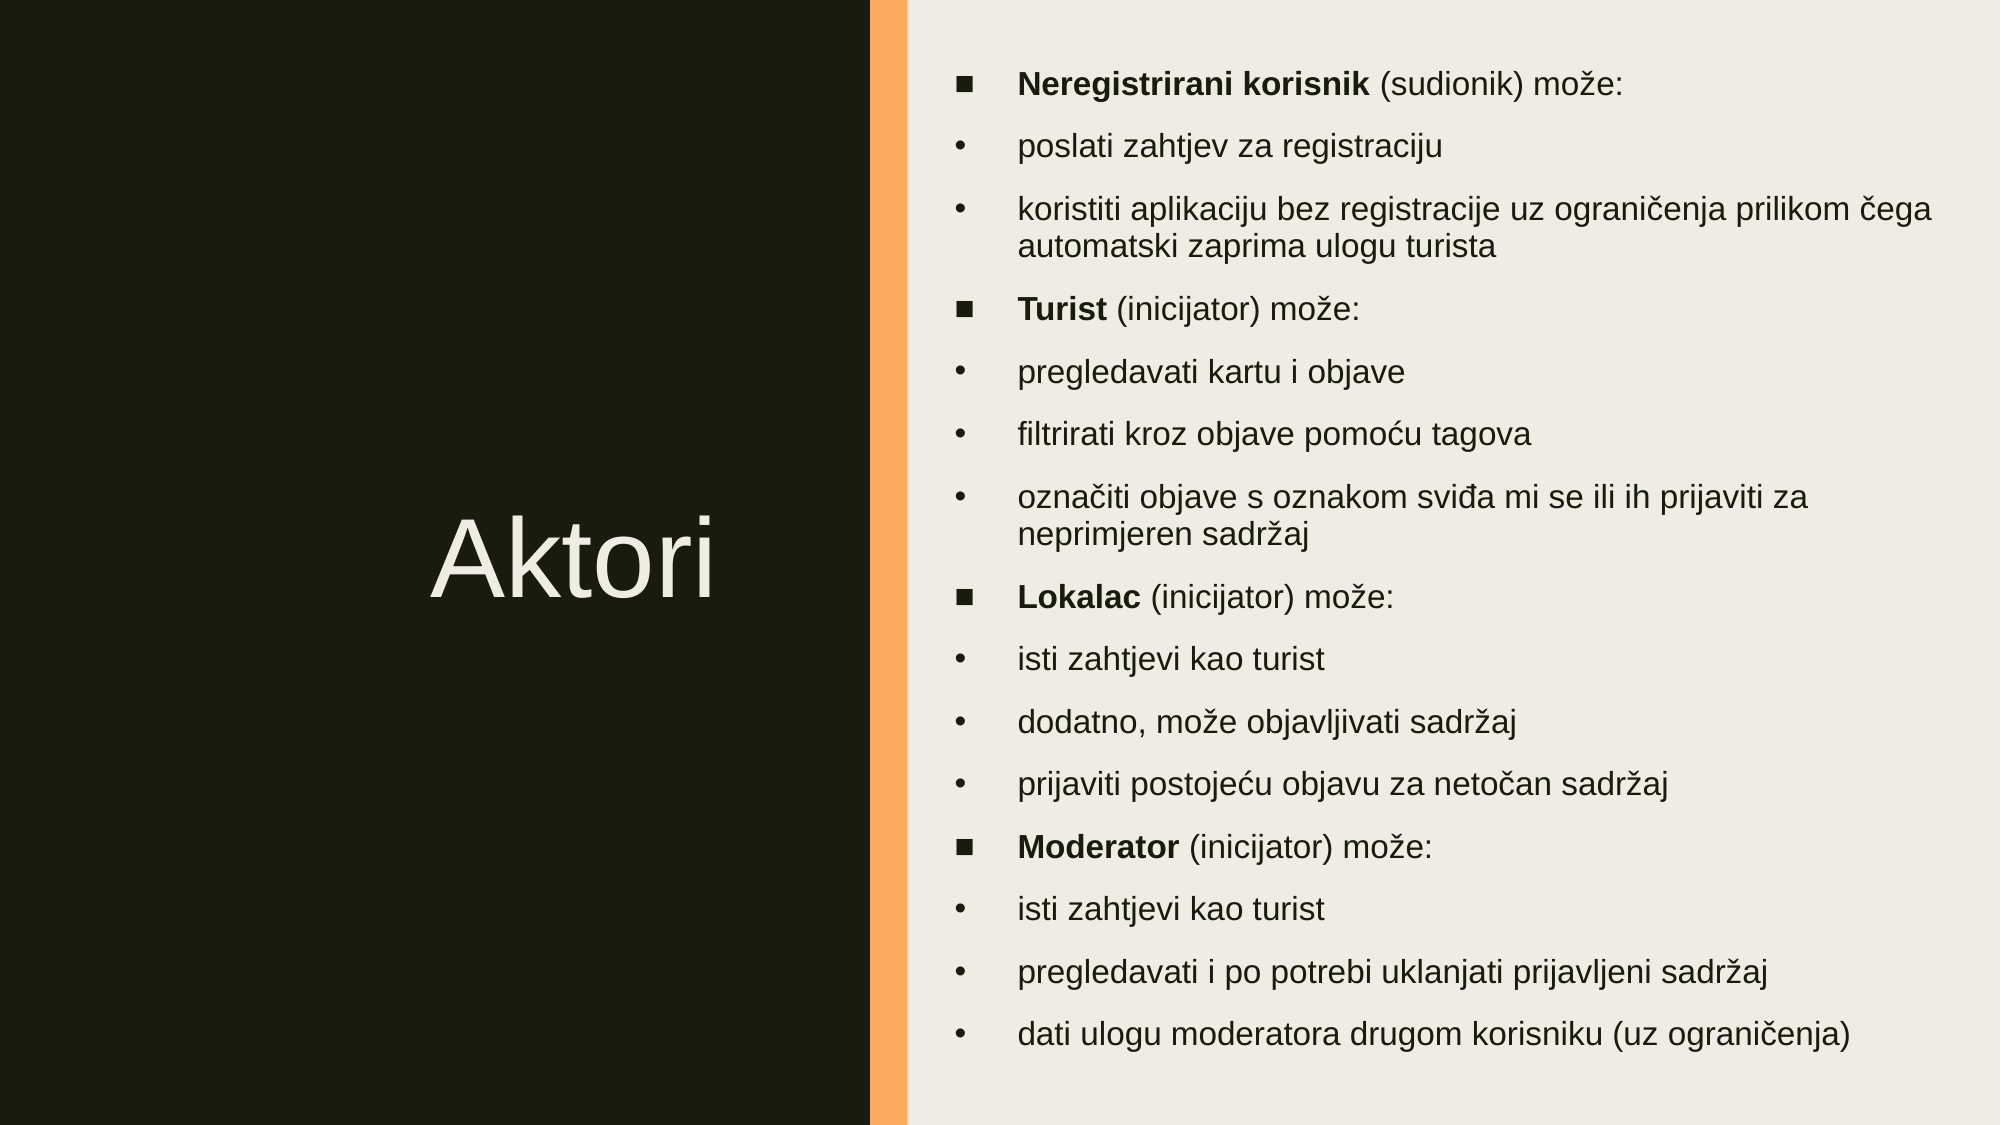

# Aktori
Neregistrirani korisnik (sudionik) može:
poslati zahtjev za registraciju
koristiti aplikaciju bez registracije uz ograničenja prilikom čega automatski zaprima ulogu turista
Turist (inicijator) može:
pregledavati kartu i objave
filtrirati kroz objave pomoću tagova
označiti objave s oznakom sviđa mi se ili ih prijaviti za neprimjeren sadržaj
Lokalac (inicijator) može:
isti zahtjevi kao turist
dodatno, može objavljivati sadržaj
prijaviti postojeću objavu za netočan sadržaj
Moderator (inicijator) može:
isti zahtjevi kao turist
pregledavati i po potrebi uklanjati prijavljeni sadržaj
dati ulogu moderatora drugom korisniku (uz ograničenja)